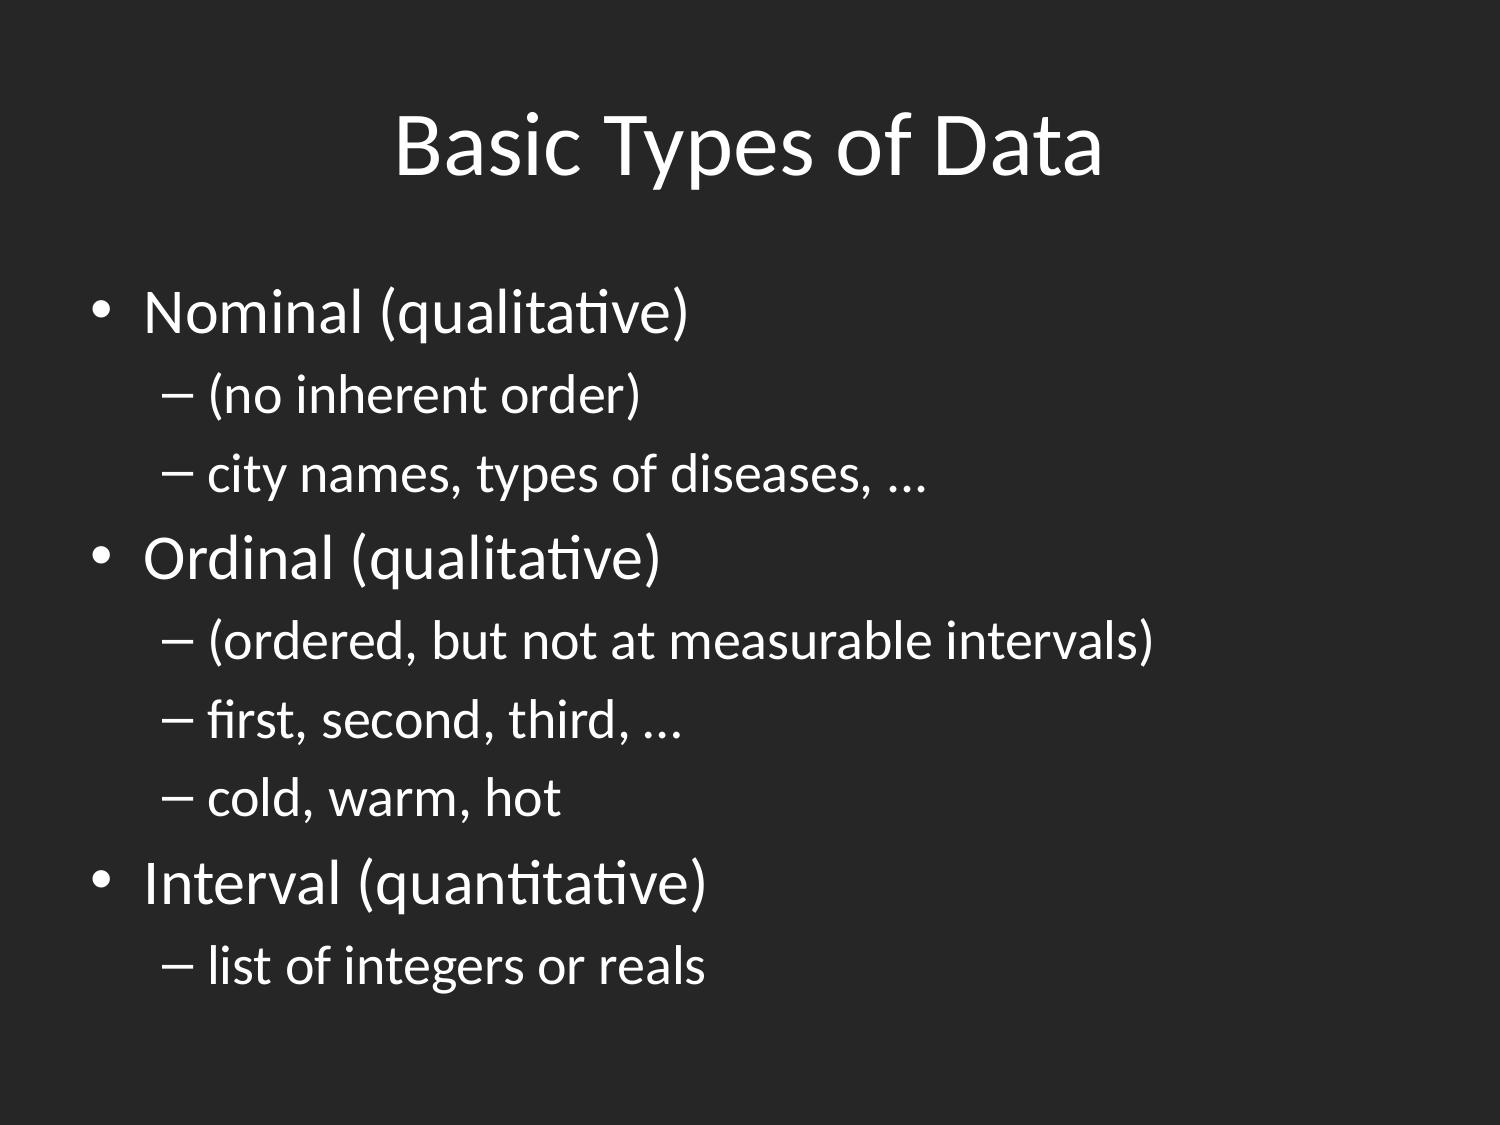

# Basic Types of Data
Nominal (qualitative)
(no inherent order)
city names, types of diseases, ...
Ordinal (qualitative)
(ordered, but not at measurable intervals)
first, second, third, …
cold, warm, hot
Interval (quantitative)
list of integers or reals